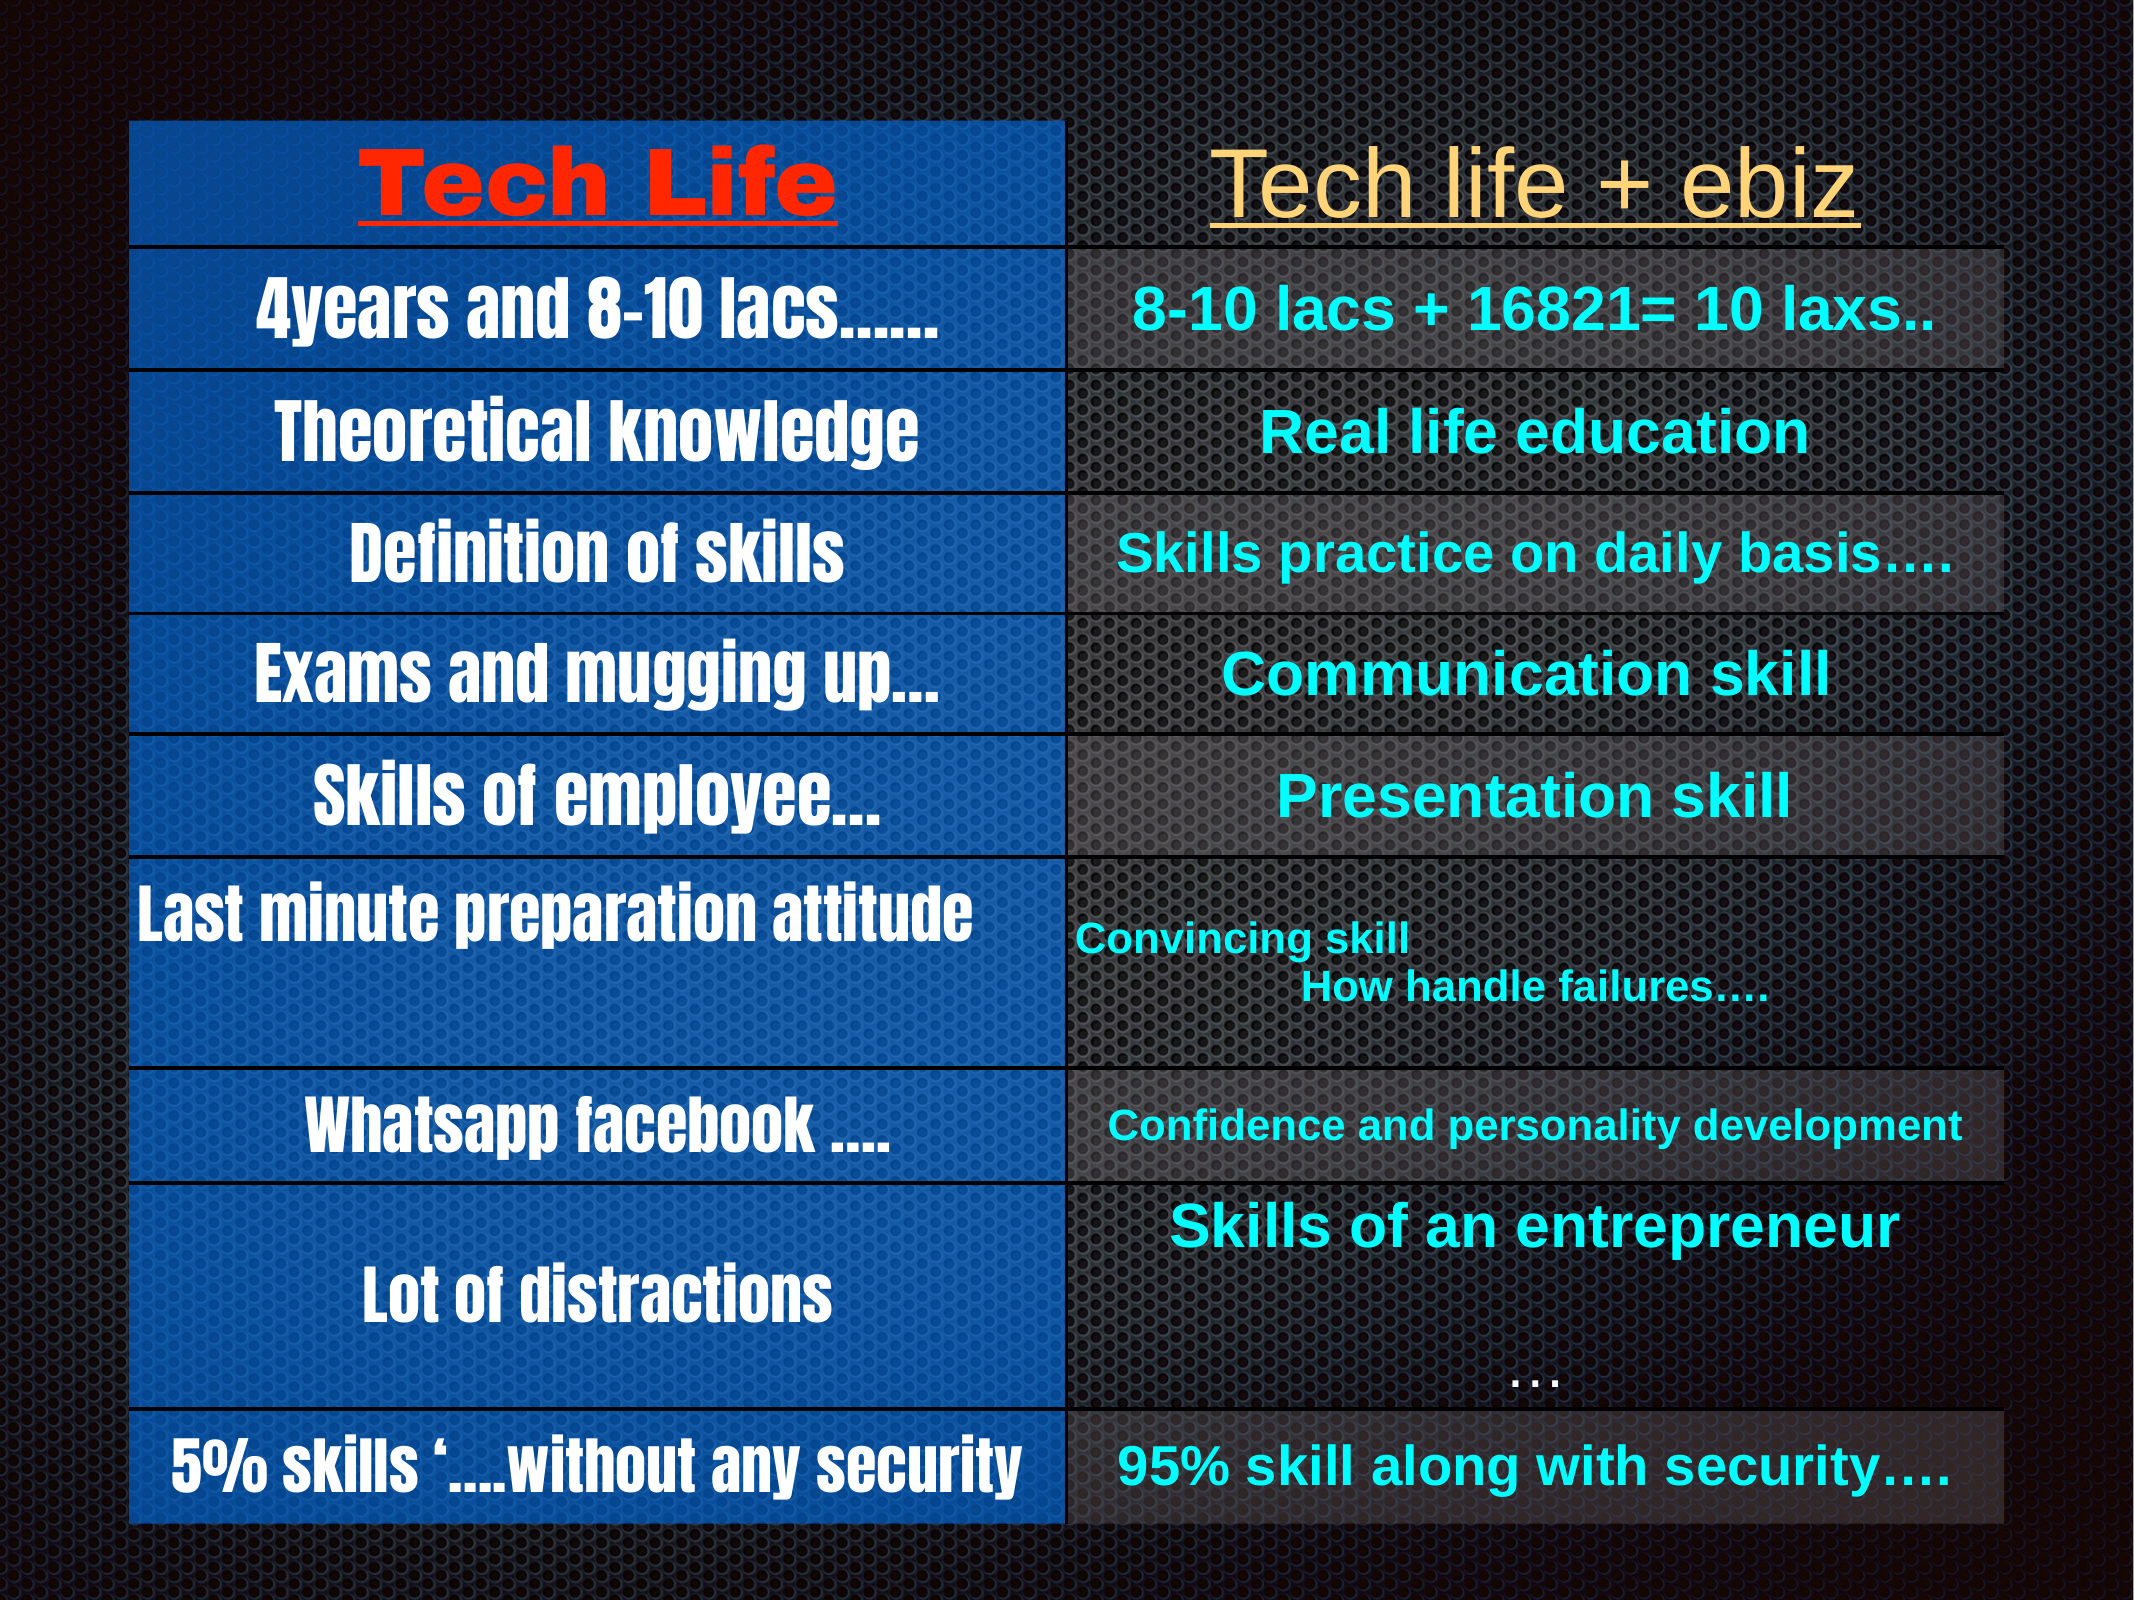

| Tech Life | Tech life + ebiz |
| --- | --- |
| 4years and 8-10 lacs…… | 8-10 lacs + 16821= 10 laxs.. |
| Theoretical knowledge | Real life education |
| Definition of skills | Skills practice on daily basis…. |
| Exams and mugging up… | Communication skill |
| Skills of employee… | Presentation skill |
| Last minute preparation attitude | Convincing skill How handle failures…. |
| Whatsapp facebook …. | Confidence and personality development |
| Lot of distractions | Skills of an entrepreneur … |
| 5% skills ‘….without any security | 95% skill along with security…. |